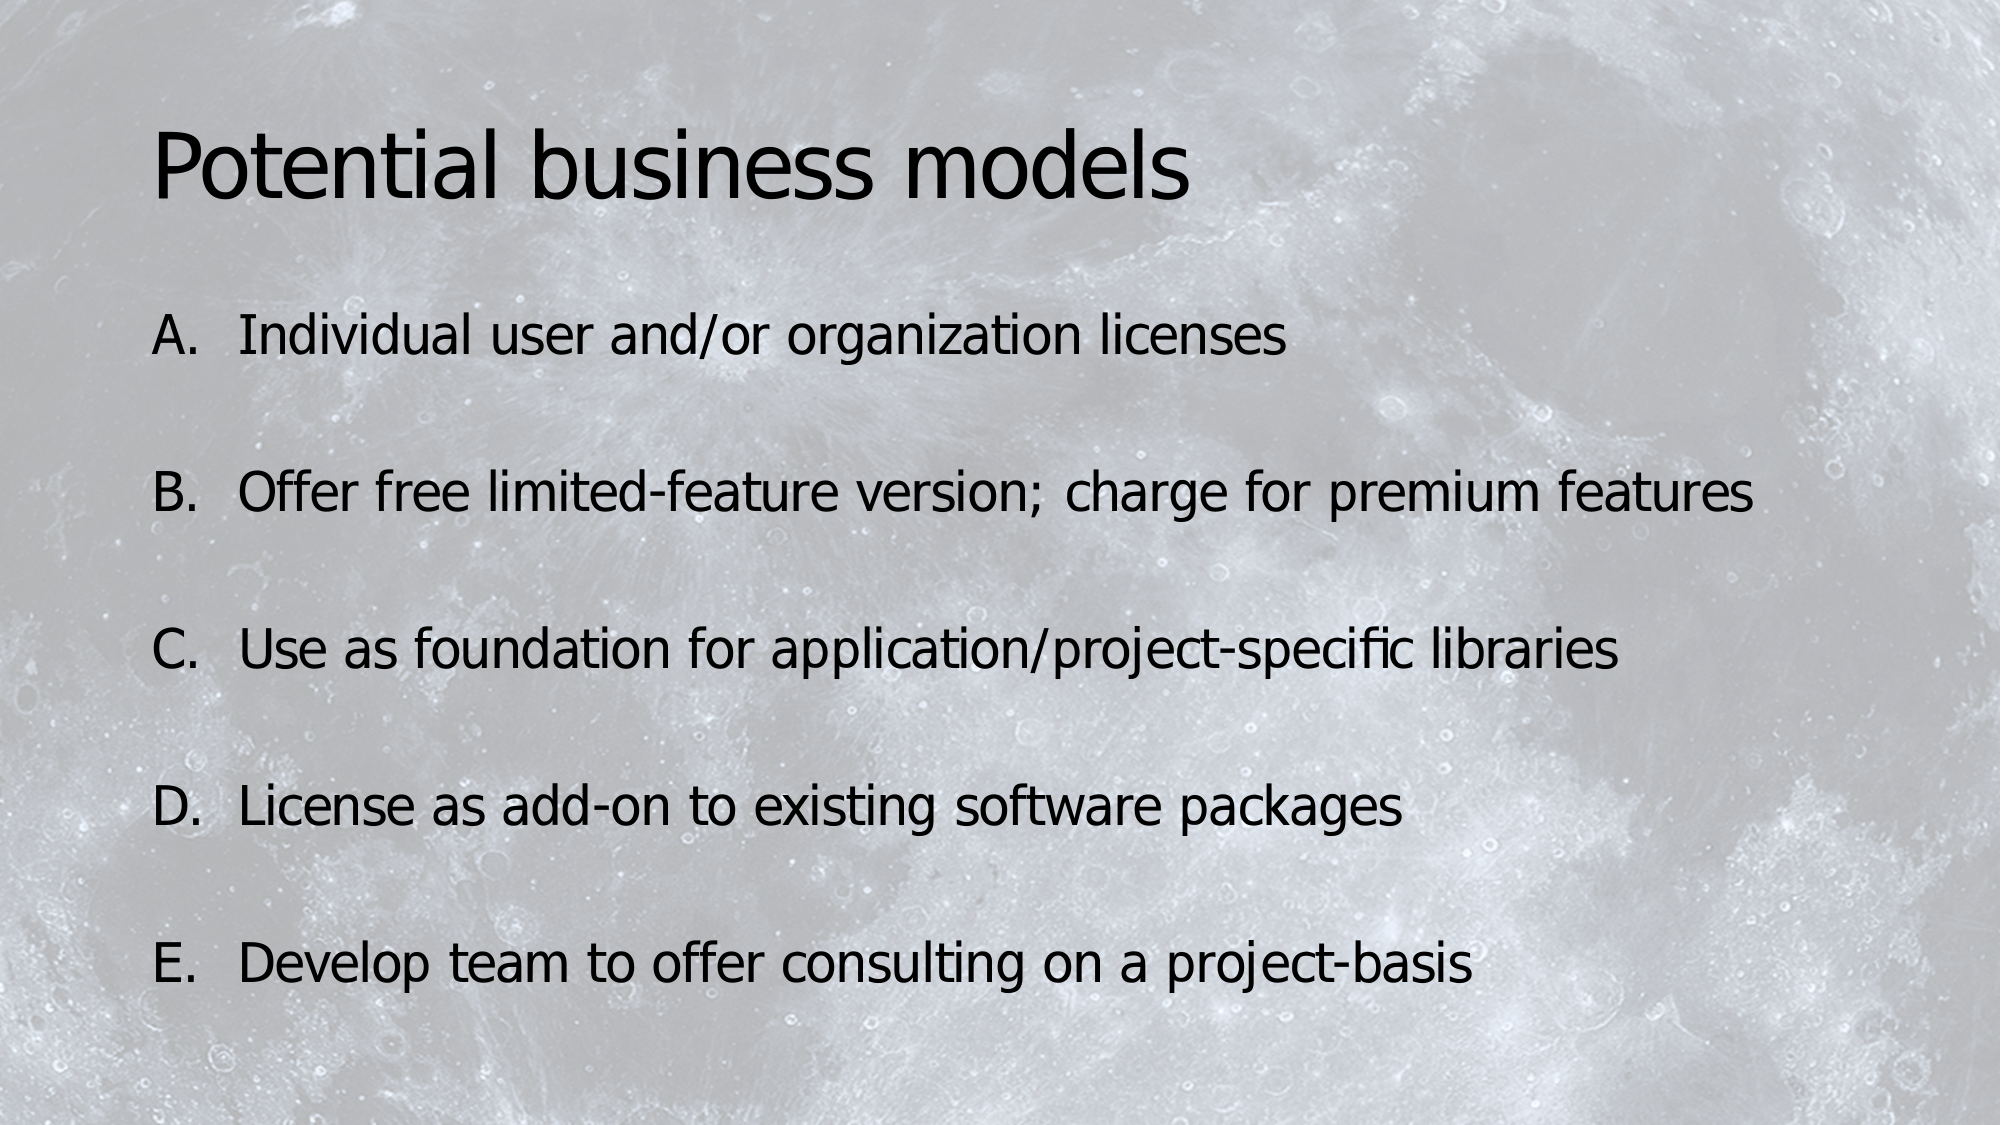

# Potential business models
Individual user and/or organization licenses

Offer free limited-feature version; charge for premium features

Use as foundation for application/project-specific libraries

License as add-on to existing software packages

Develop team to offer consulting on a project-basis